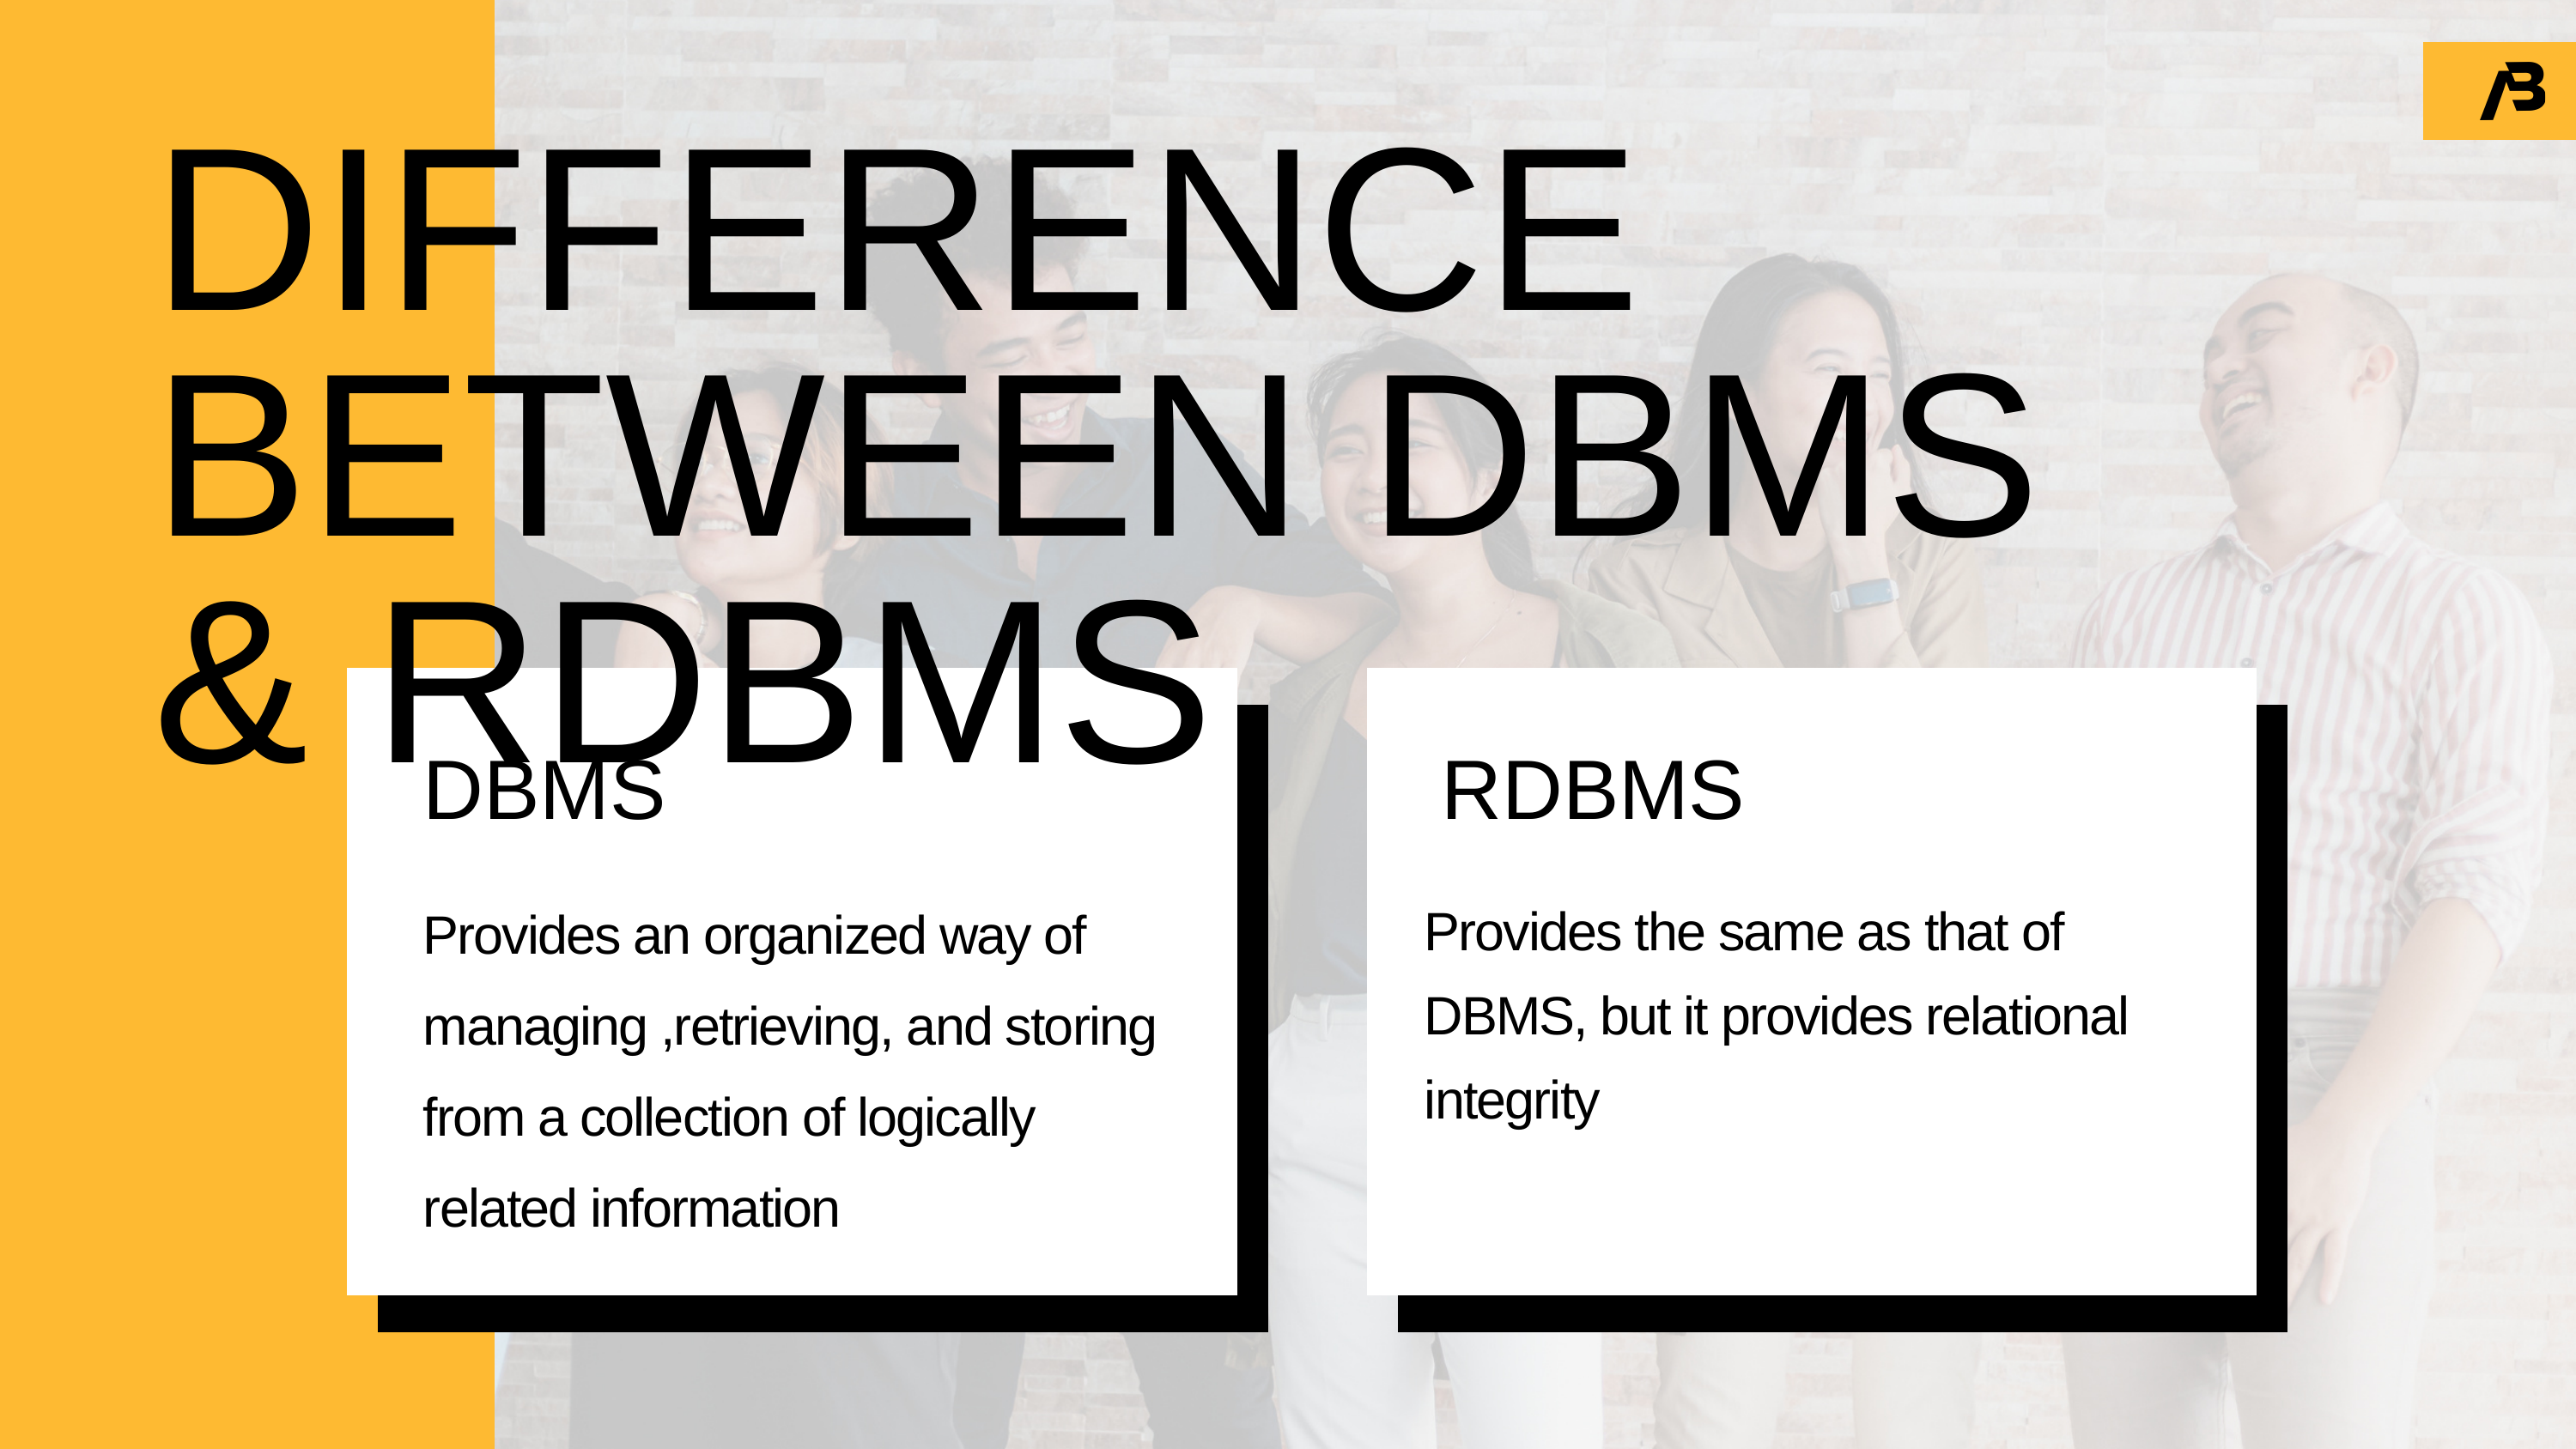

DIFFERENCE BETWEEN DBMS & RDBMS

DBMS
RDBMS
Provides an organized way of managing ,retrieving, and storing from a collection of logically related information
Provides the same as that of DBMS, but it provides relational integrity